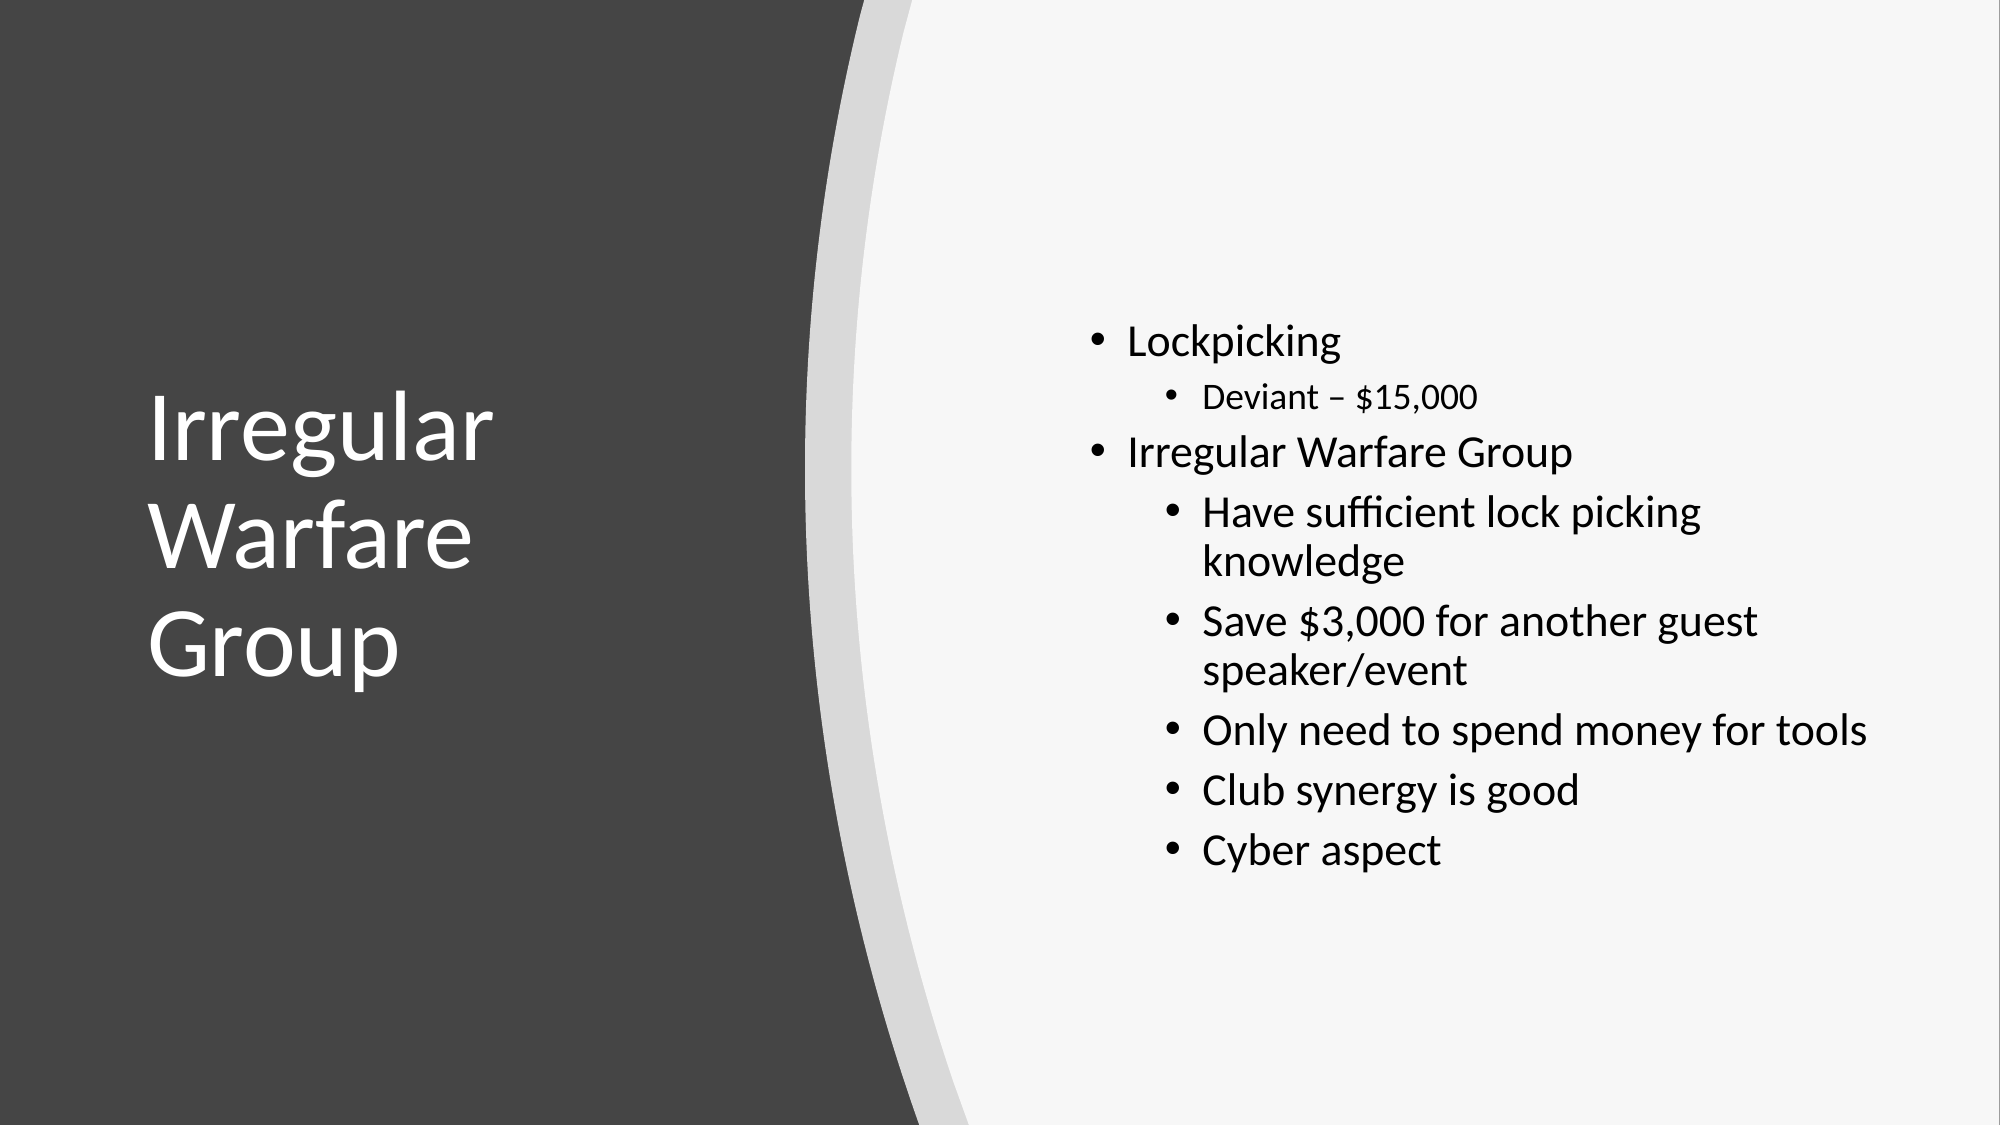

Lockpicking
Deviant – $15,000
Irregular Warfare Group
Have sufficient lock picking knowledge
Save $3,000 for another guest speaker/event
Only need to spend money for tools
Club synergy is good
Cyber aspect
# Irregular Warfare Group